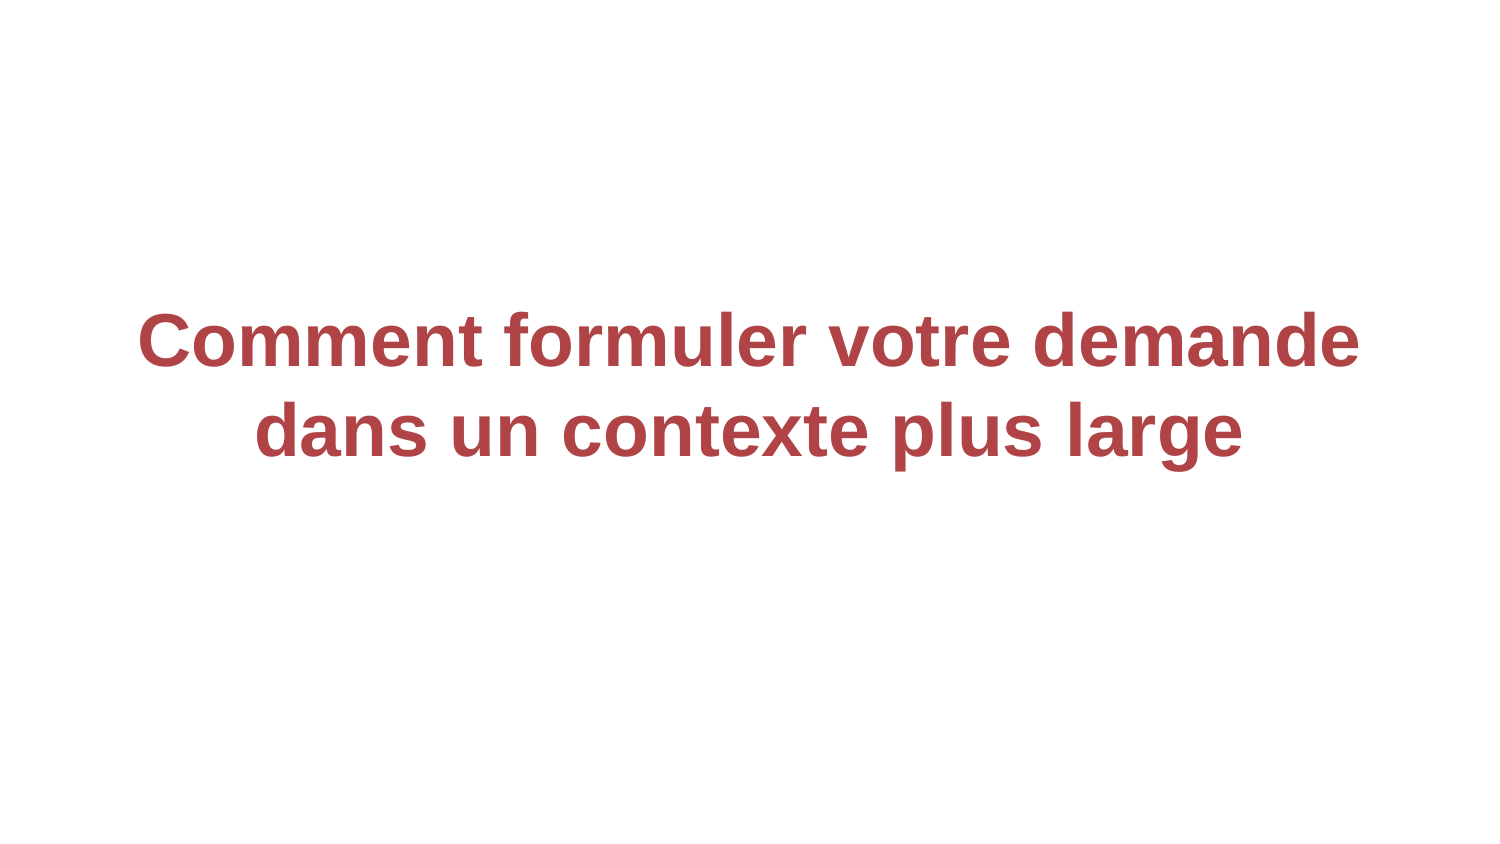

# Comment formuler votre demande dans un contexte plus large